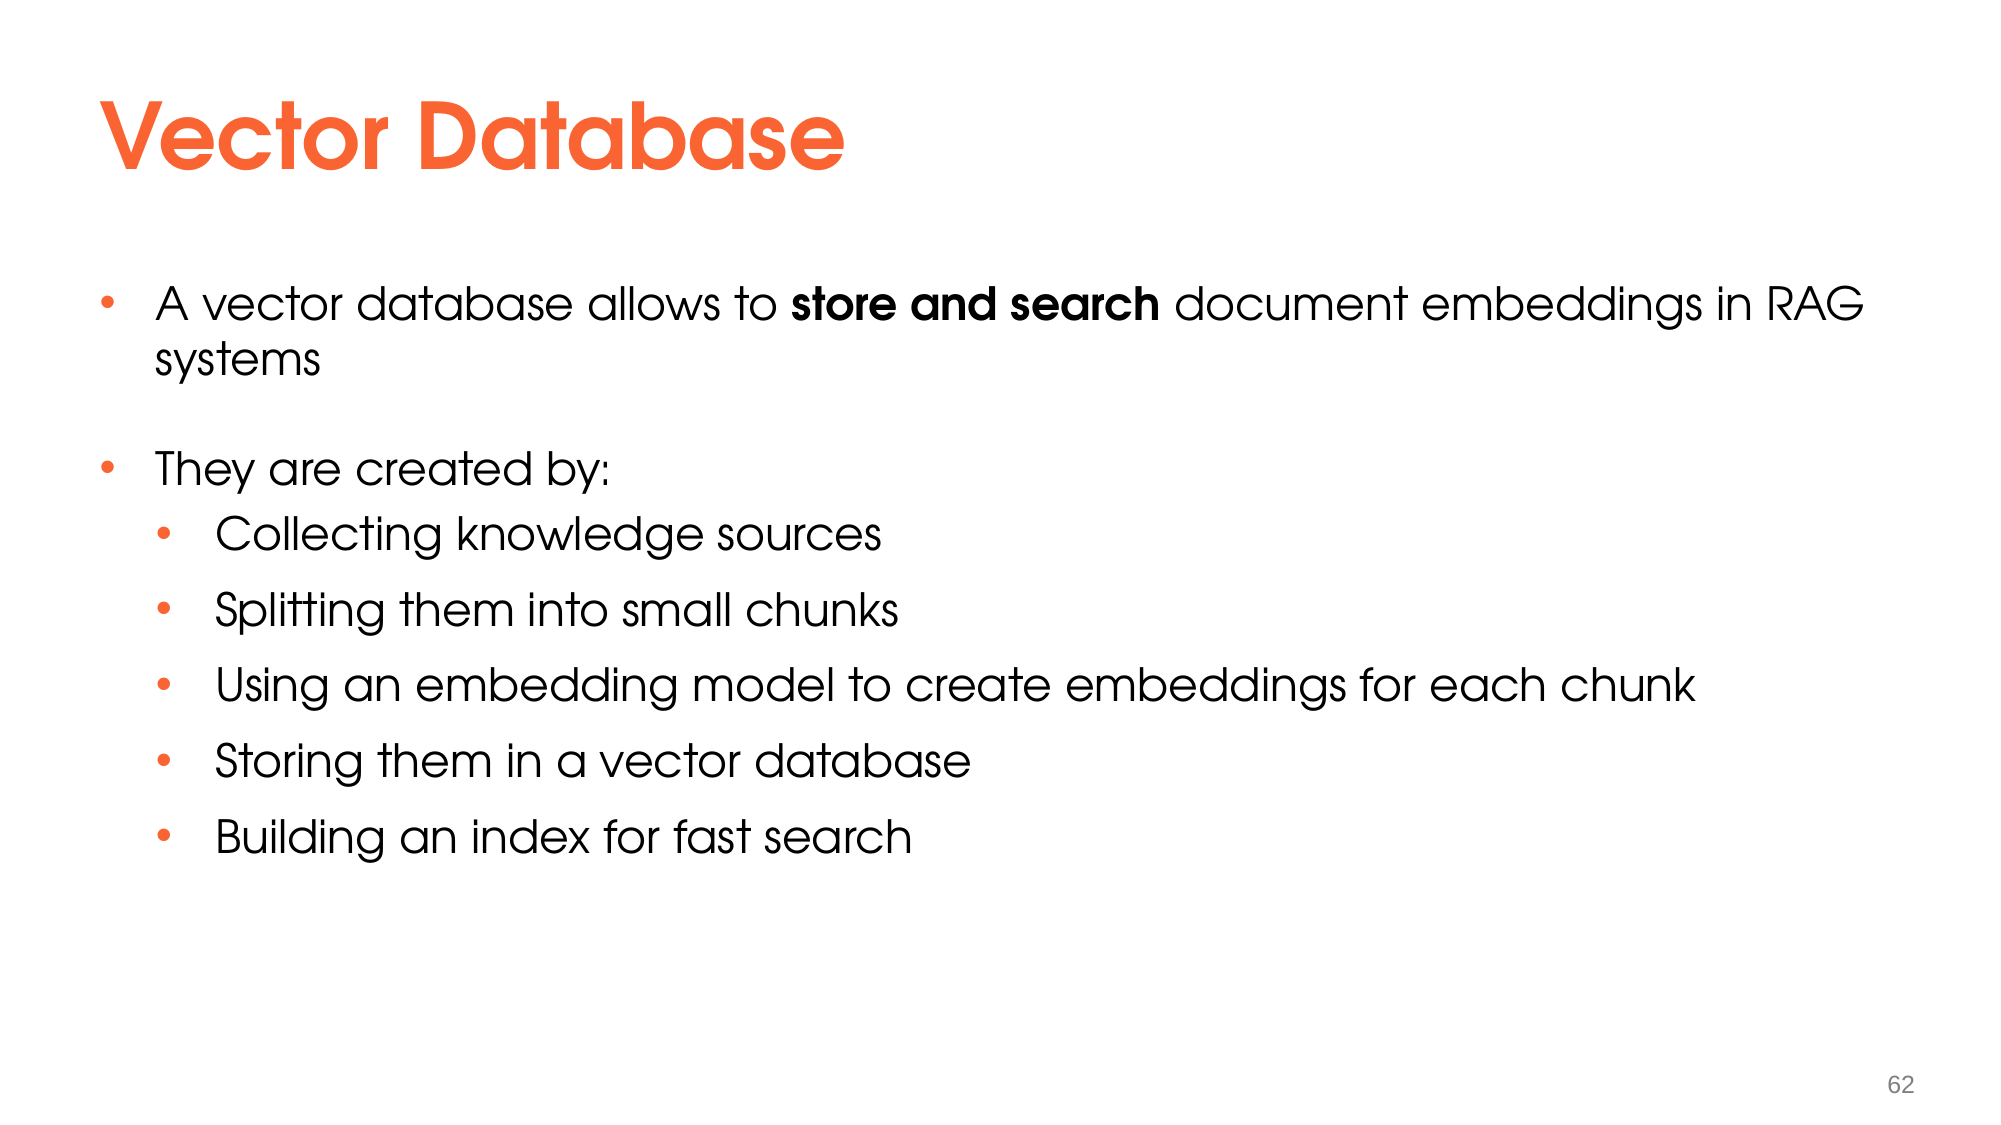

# Vector Database
A vector database allows to store and search document embeddings in RAG systems
They are created by:
Collecting knowledge sources
Splitting them into small chunks
Using an embedding model to create embeddings for each chunk
Storing them in a vector database
Building an index for fast search
62